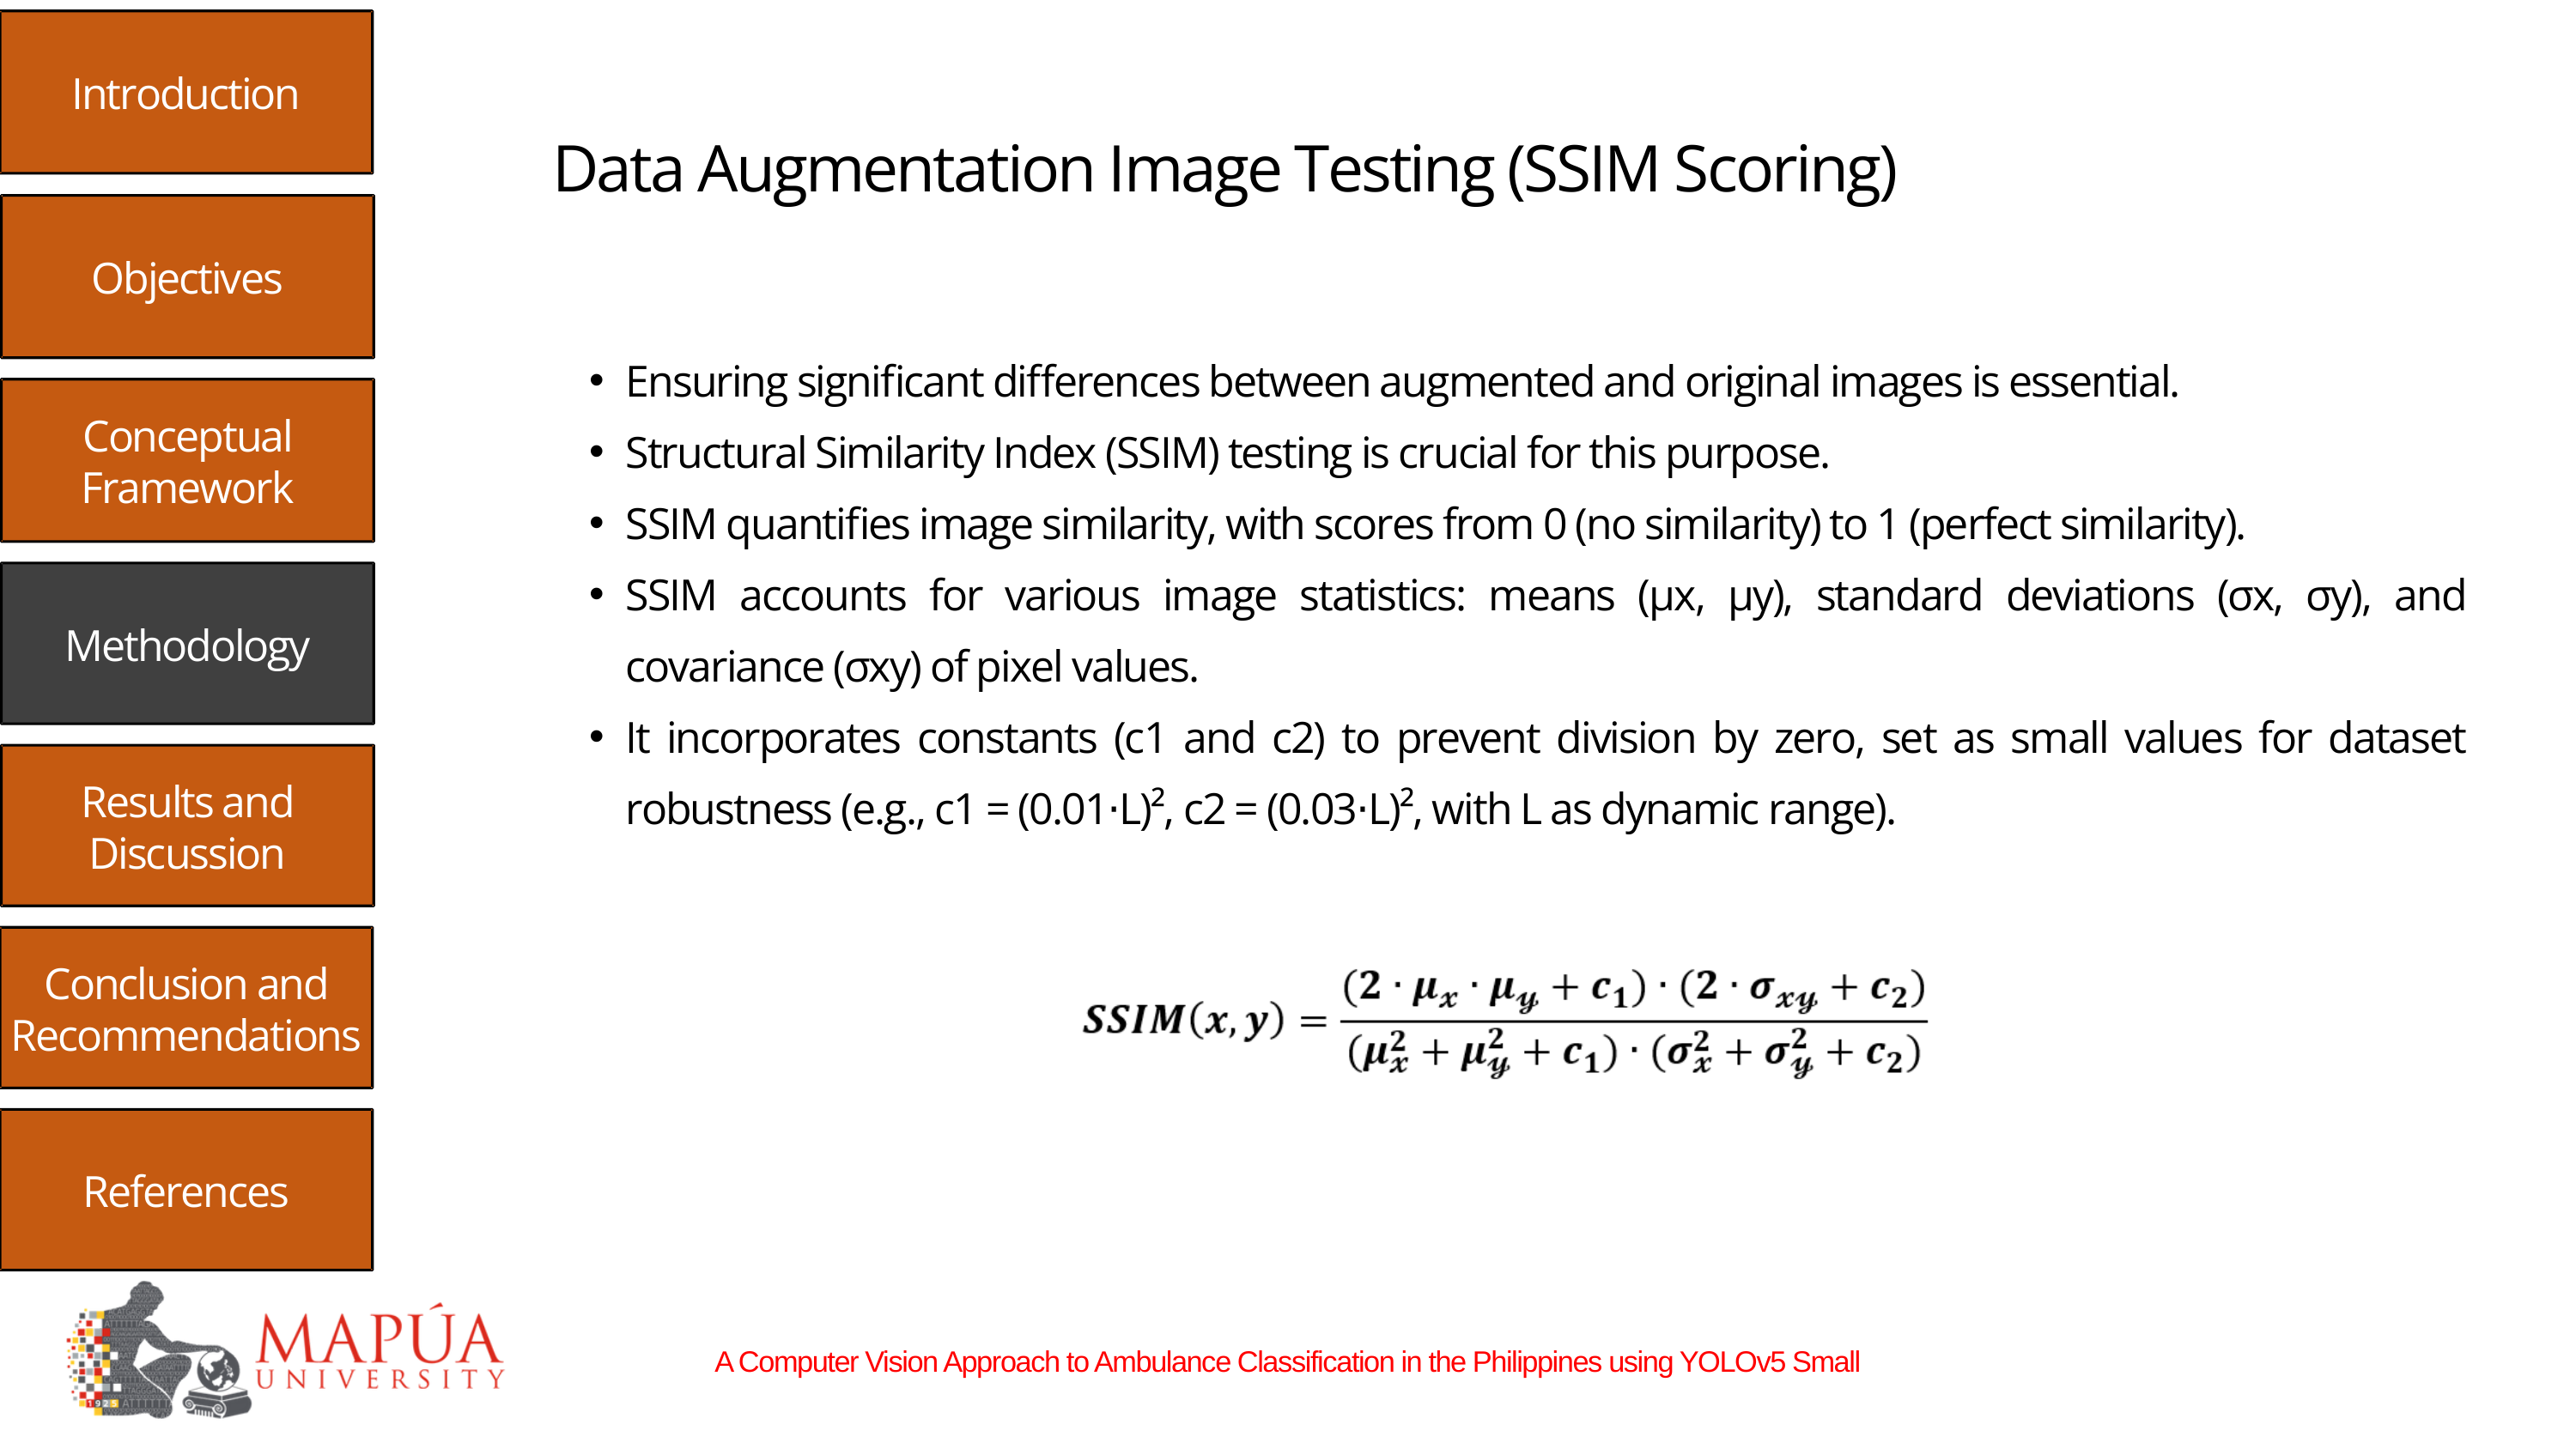

Introduction

Data Augmentation Image Testing (SSIM Scoring)

Objectives

Ensuring significant differences between augmented and original images is essential.
Structural Similarity Index (SSIM) testing is crucial for this purpose.
SSIM quantifies image similarity, with scores from 0 (no similarity) to 1 (perfect similarity).
SSIM accounts for various image statistics: means (μx, μy), standard deviations (σx, σy), and covariance (σxy) of pixel values.
It incorporates constants (c1 and c2) to prevent division by zero, set as small values for dataset robustness (e.g., c1 = (0.01⋅L)², c2 = (0.03⋅L)², with L as dynamic range).

Conceptual Framework

Methodology

Results and Discussion

Conclusion and Recommendations

References

A Computer Vision Approach to Ambulance Classification in the Philippines using YOLOv5 Small